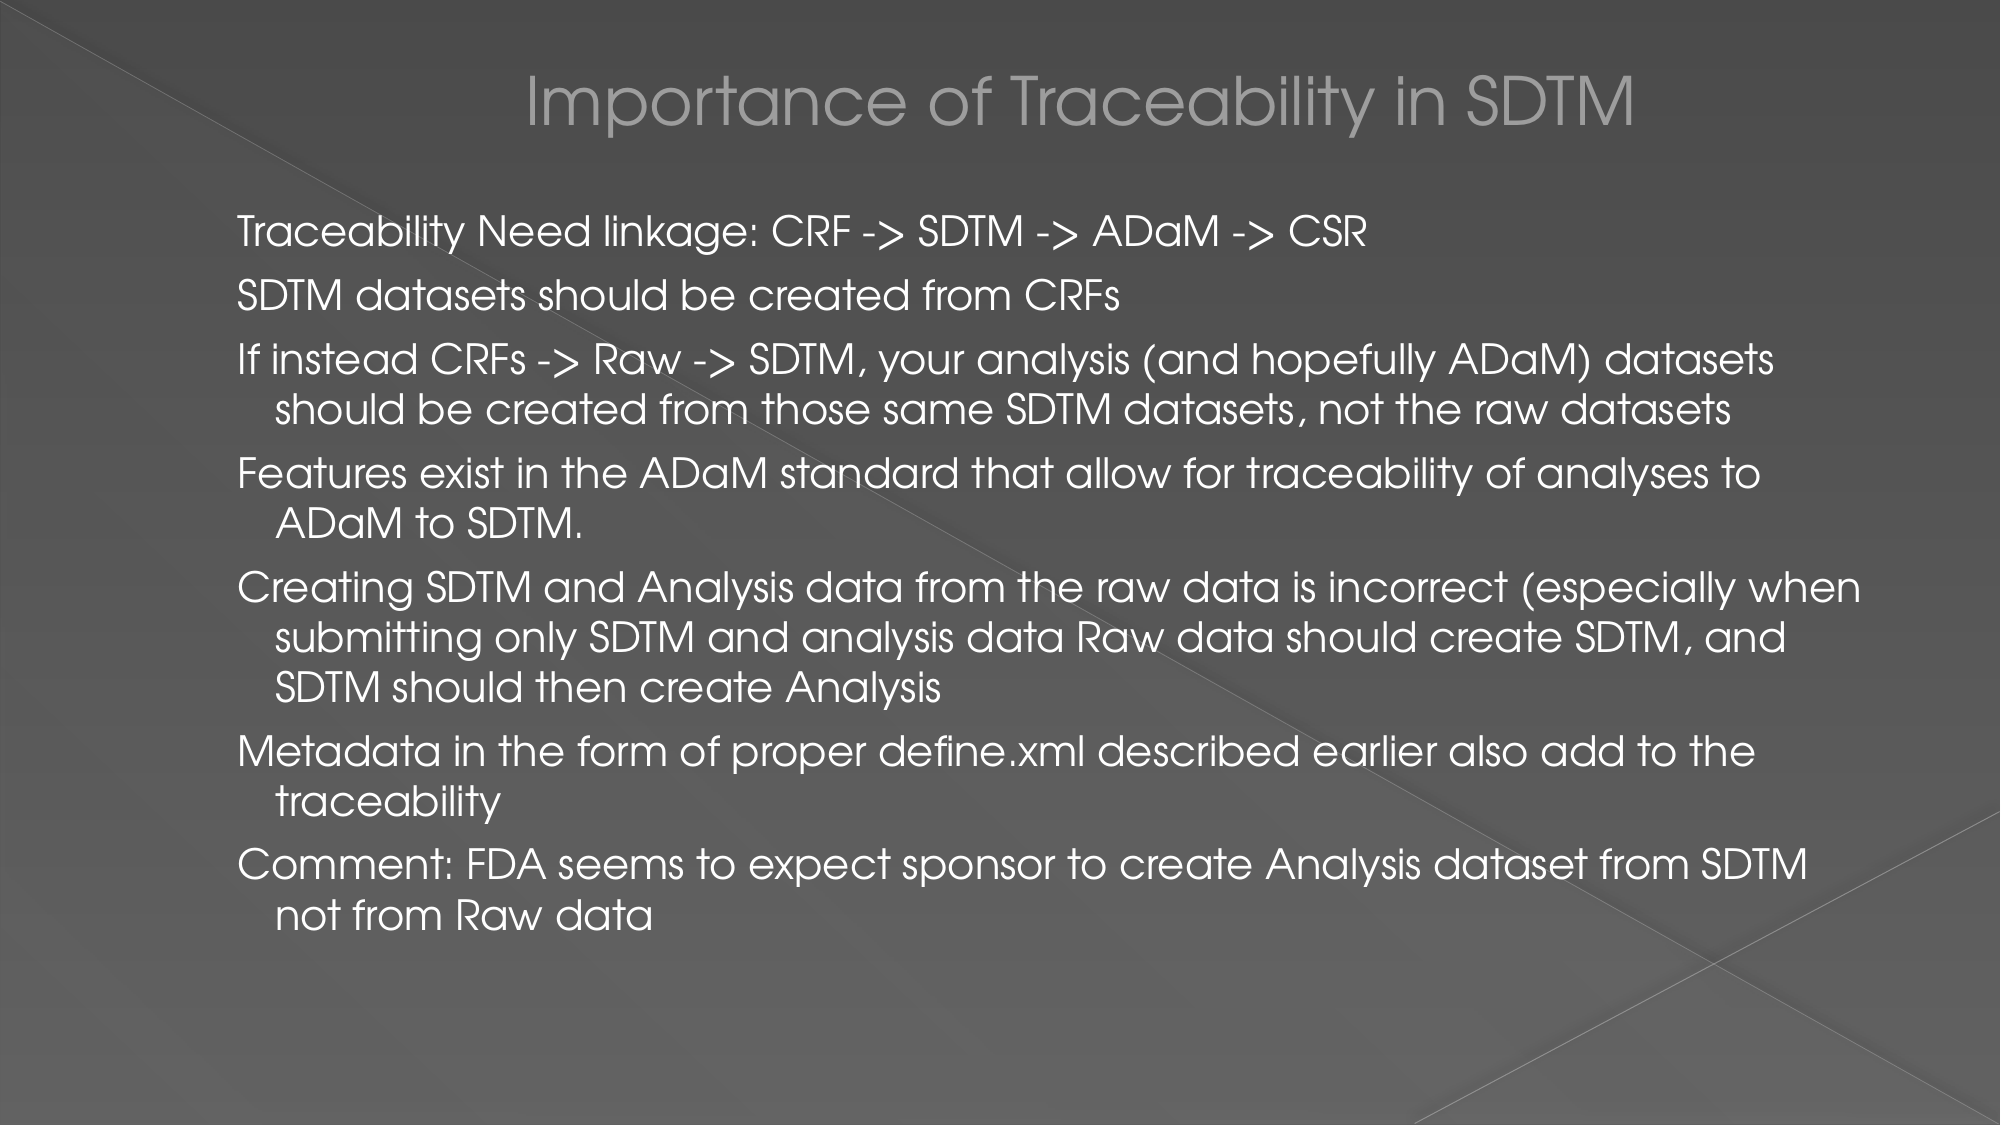

# Importance of Traceability in SDTM
Traceability Need linkage: CRF -> SDTM -> ADaM -> CSR
SDTM datasets should be created from CRFs
If instead CRFs -> Raw -> SDTM, your analysis (and hopefully ADaM) datasets should be created from those same SDTM datasets, not the raw datasets
Features exist in the ADaM standard that allow for traceability of analyses to ADaM to SDTM.
Creating SDTM and Analysis data from the raw data is incorrect (especially when submitting only SDTM and analysis data Raw data should create SDTM, and SDTM should then create Analysis
Metadata in the form of proper define.xml described earlier also add to the traceability
Comment: FDA seems to expect sponsor to create Analysis dataset from SDTM not from Raw data